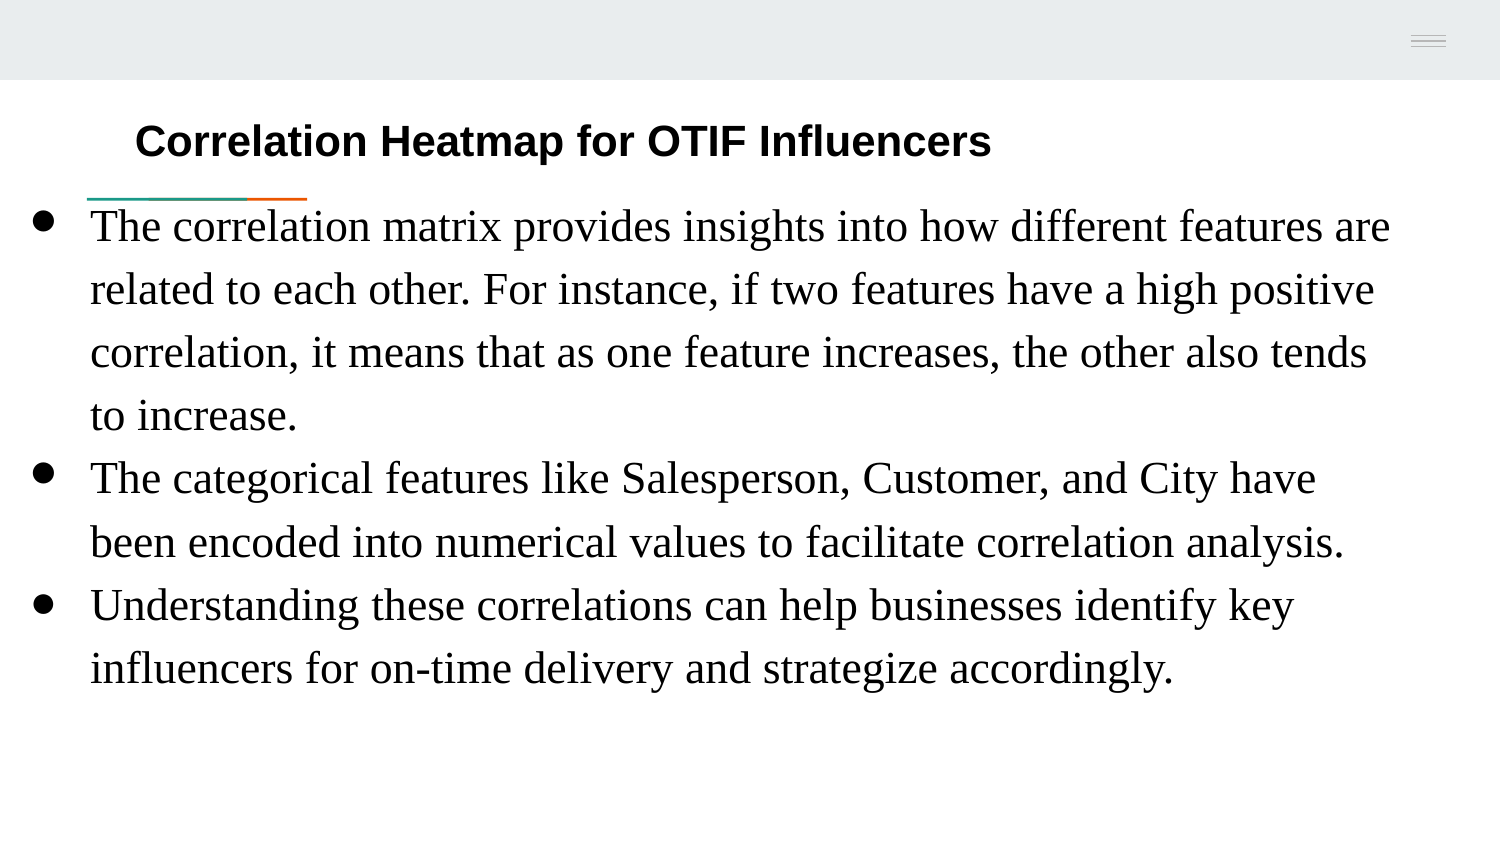

# Correlation Heatmap for OTIF Influencers
The correlation matrix provides insights into how different features are related to each other. For instance, if two features have a high positive correlation, it means that as one feature increases, the other also tends to increase.
The categorical features like Salesperson, Customer, and City have been encoded into numerical values to facilitate correlation analysis.
Understanding these correlations can help businesses identify key influencers for on-time delivery and strategize accordingly.